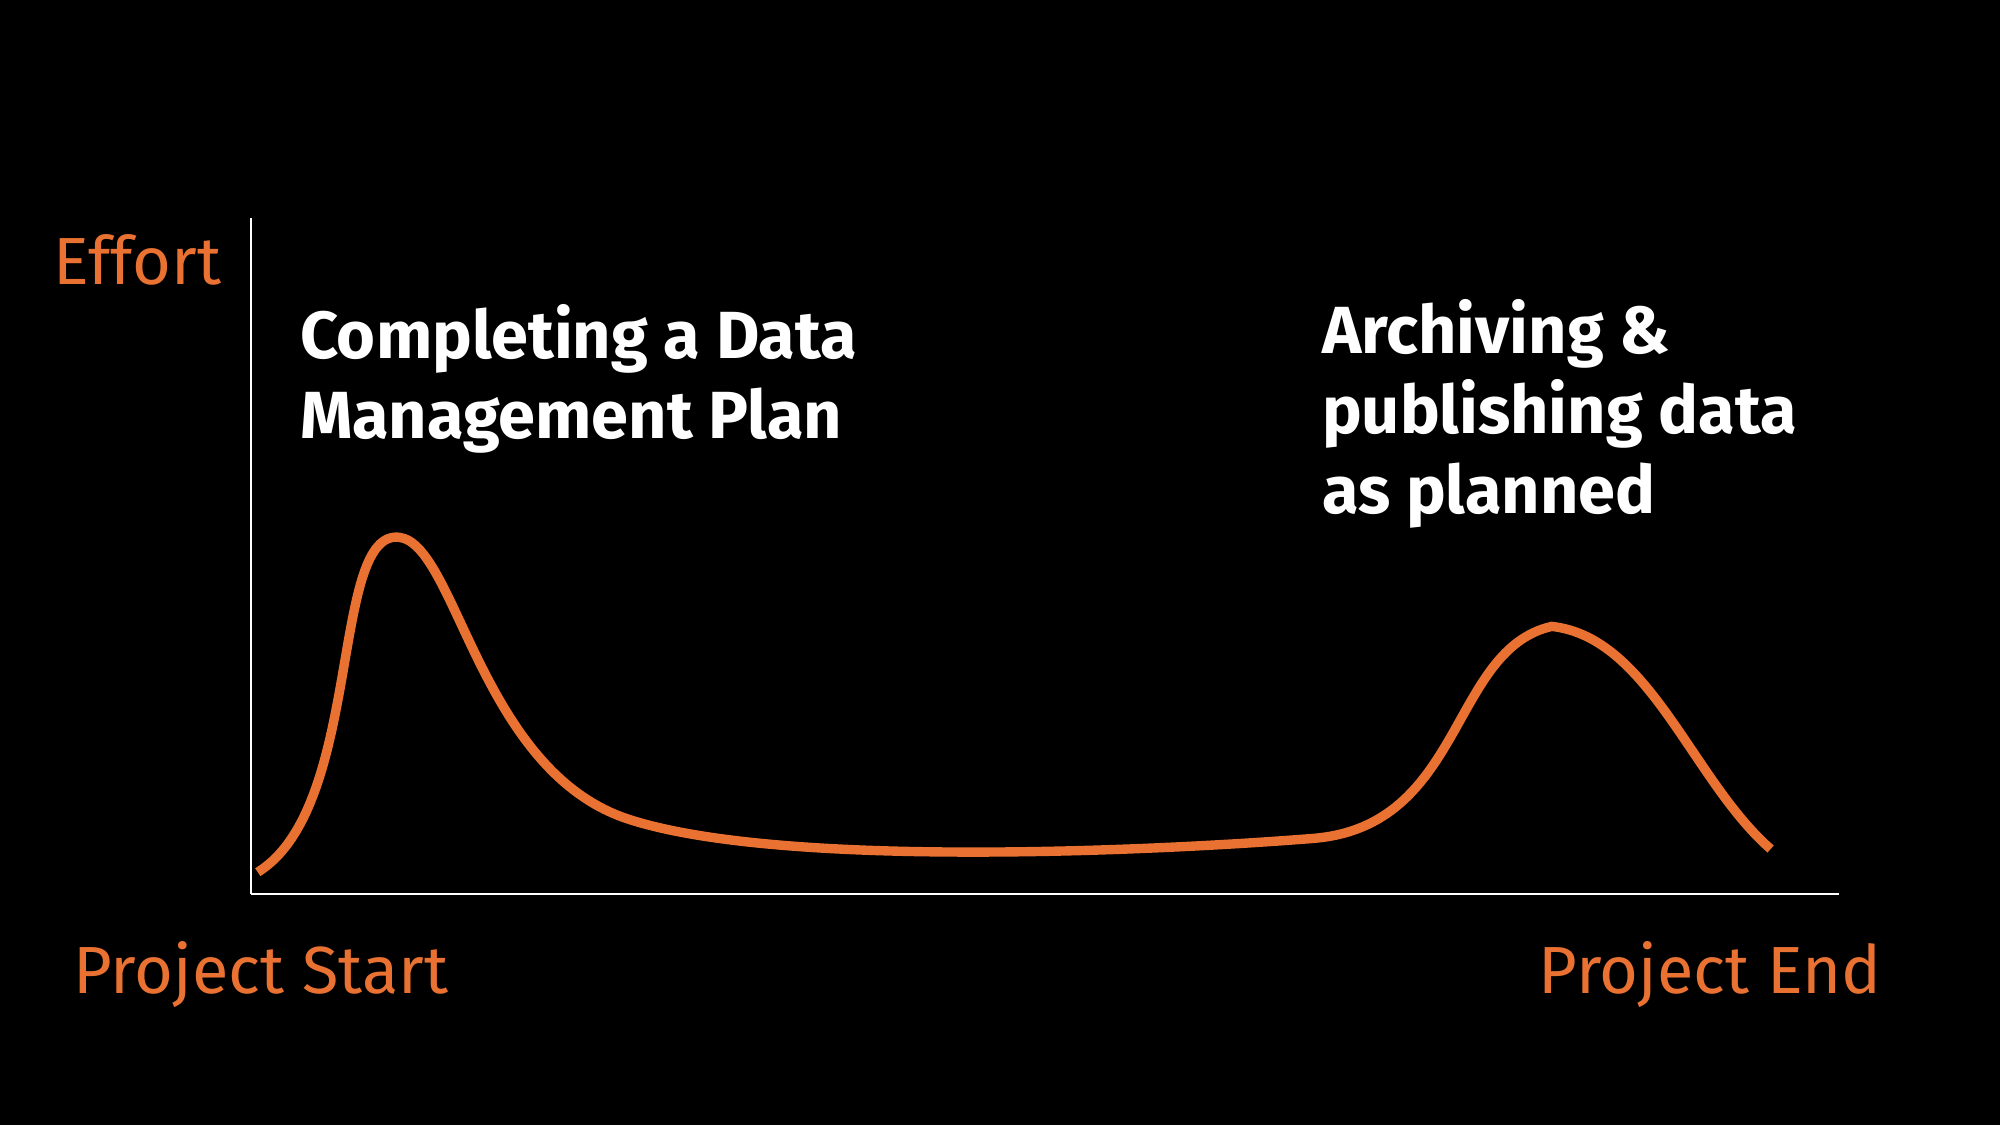

Effort
Archiving & publishing data as planned
Completing a Data Management Plan

Project Start
Project End